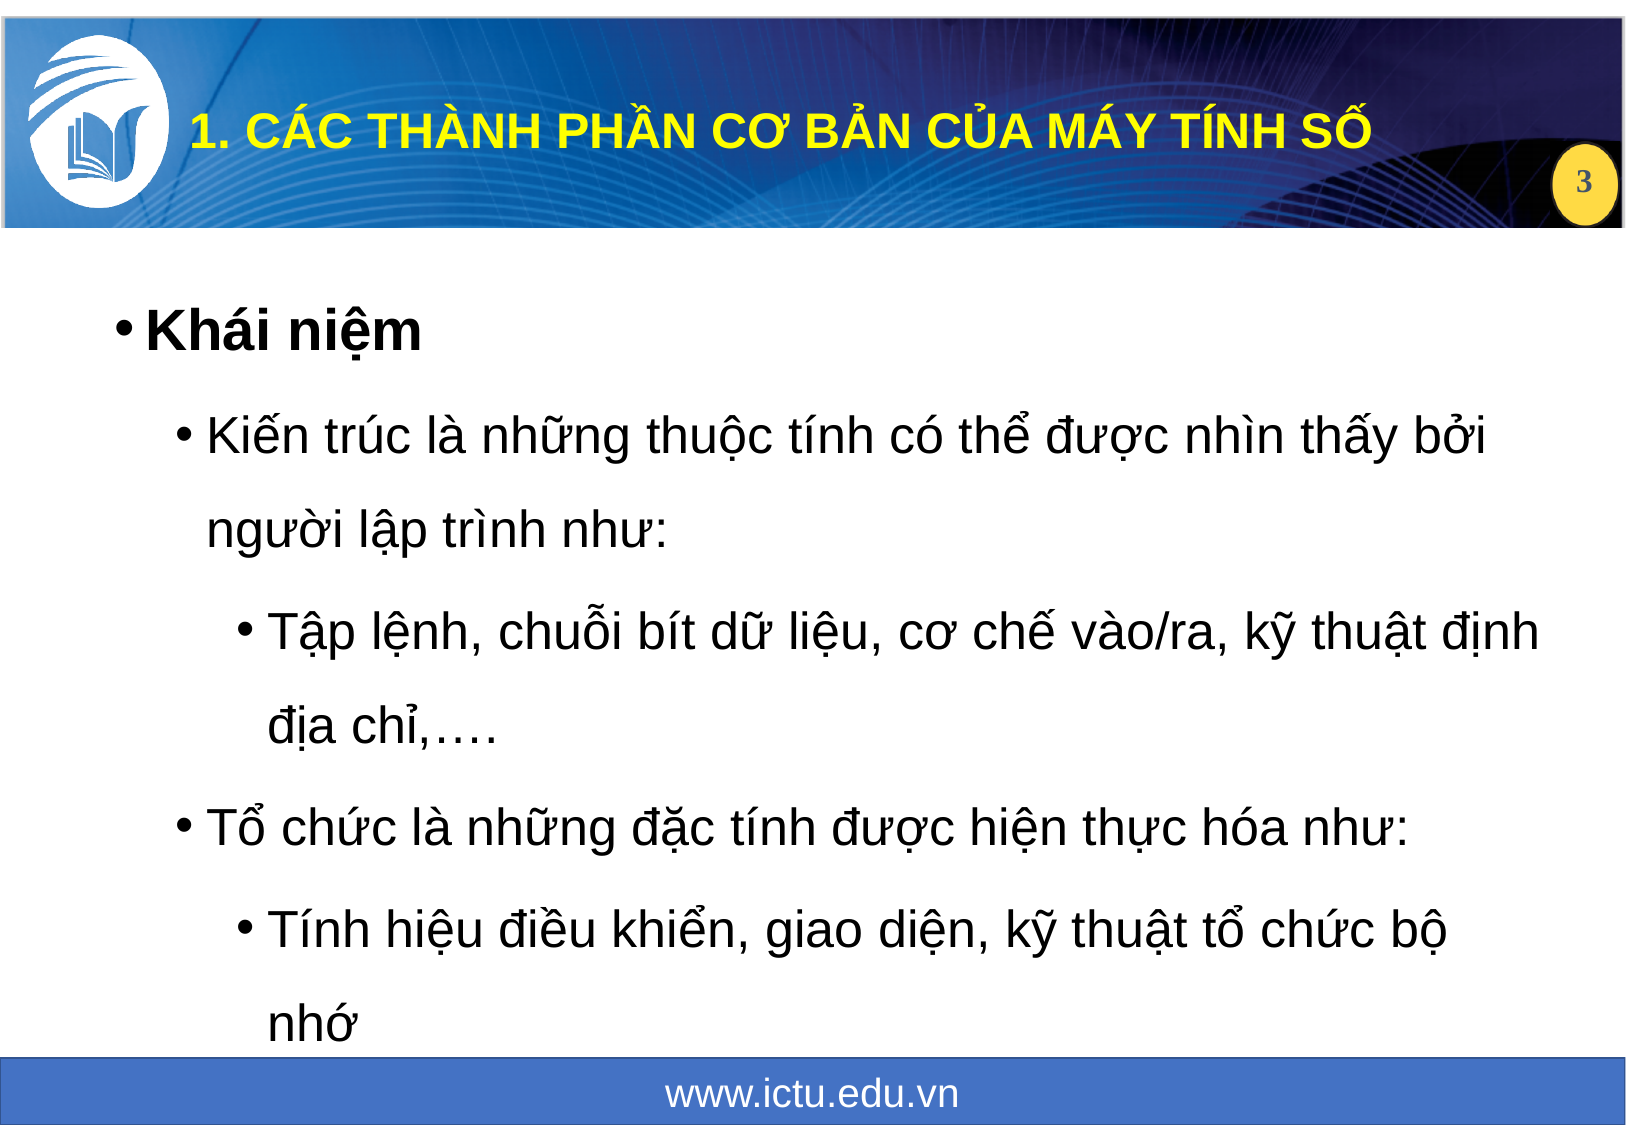

1. CÁC THÀNH PHẦN CƠ BẢN CỦA MÁY TÍNH SỐ
Khái niệm
Kiến trúc là những thuộc tính có thể được nhìn thấy bởi người lập trình như:
Tập lệnh, chuỗi bít dữ liệu, cơ chế vào/ra, kỹ thuật định địa chỉ,….
Tổ chức là những đặc tính được hiện thực hóa như:
Tính hiệu điều khiển, giao diện, kỹ thuật tổ chức bộ nhớ